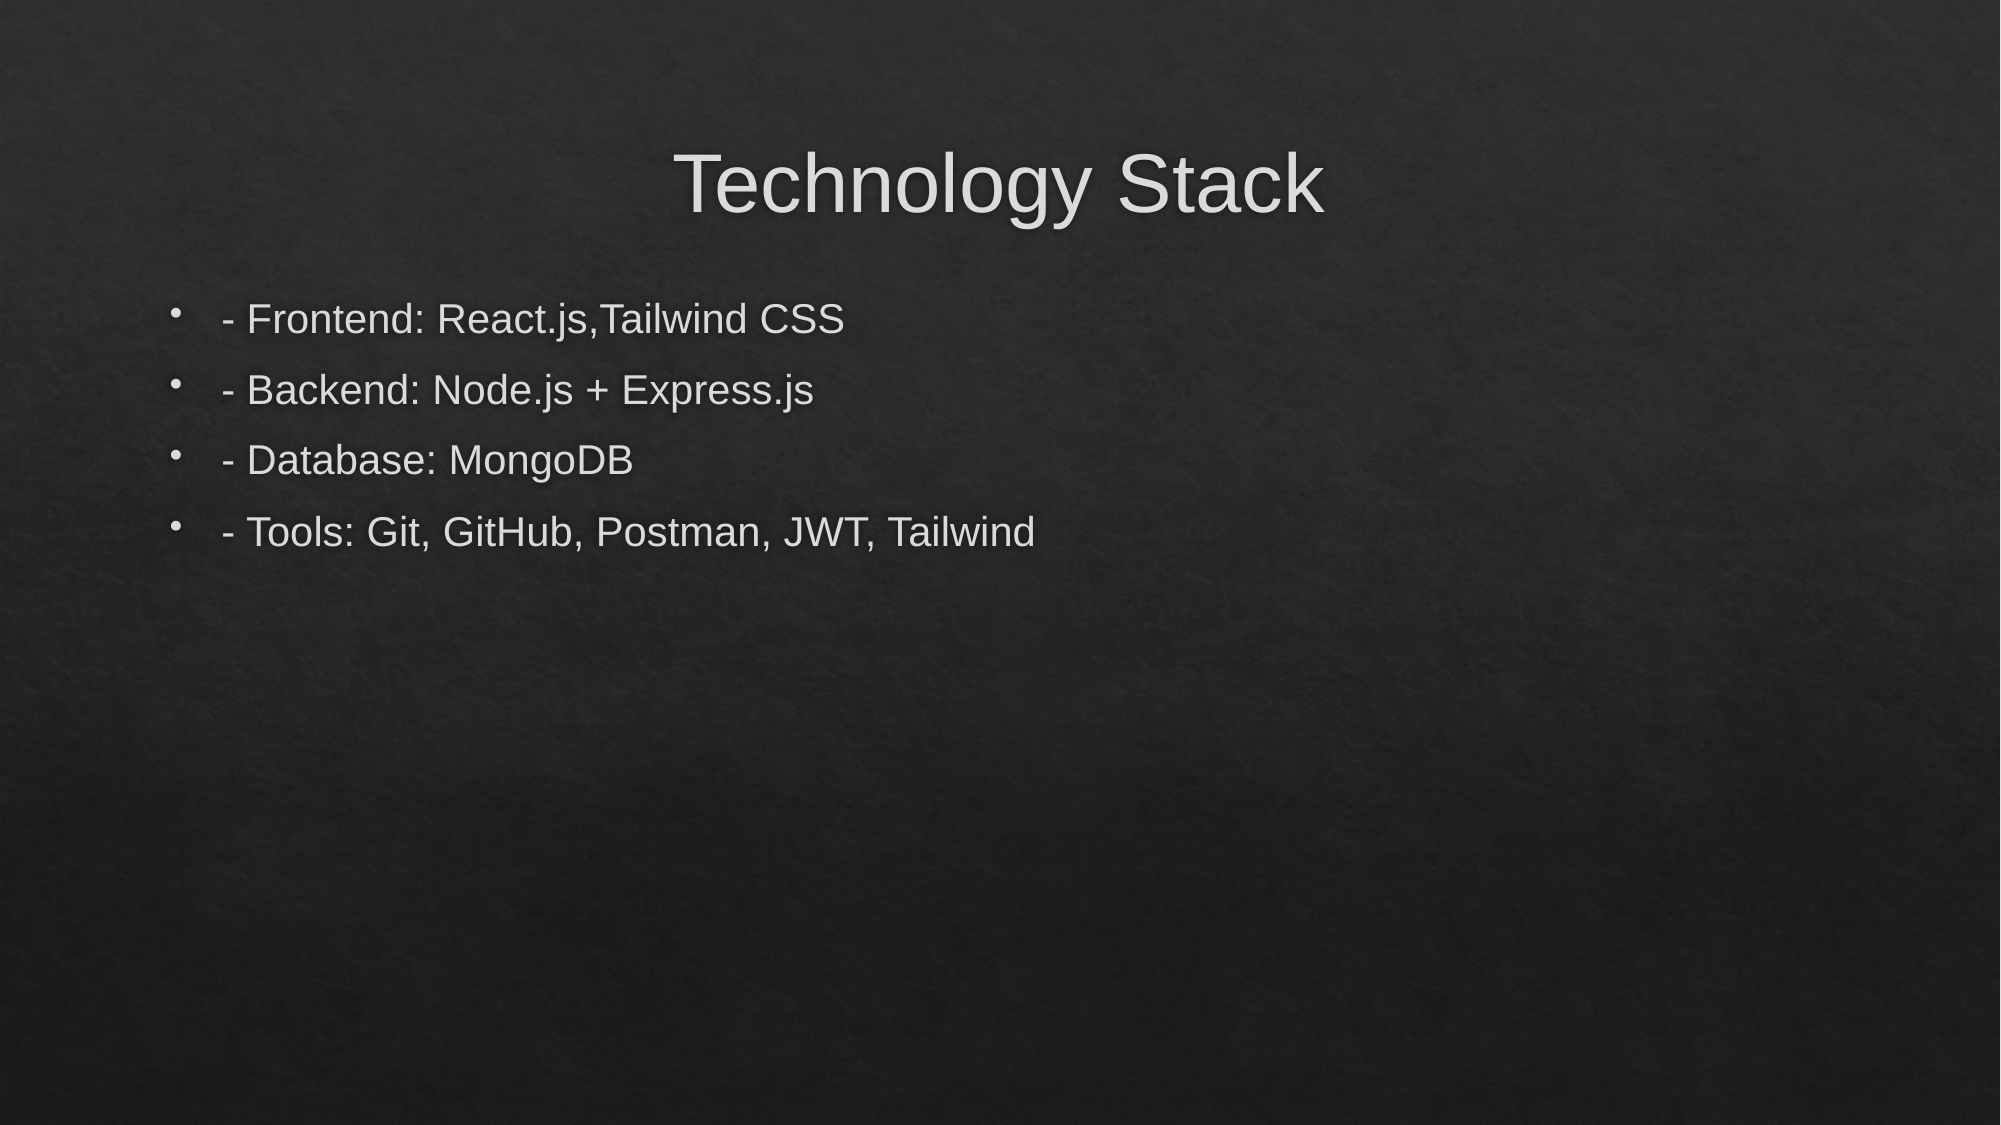

# Technology Stack
- Frontend: React.js,Tailwind CSS
- Backend: Node.js + Express.js
- Database: MongoDB
- Tools: Git, GitHub, Postman, JWT, Tailwind